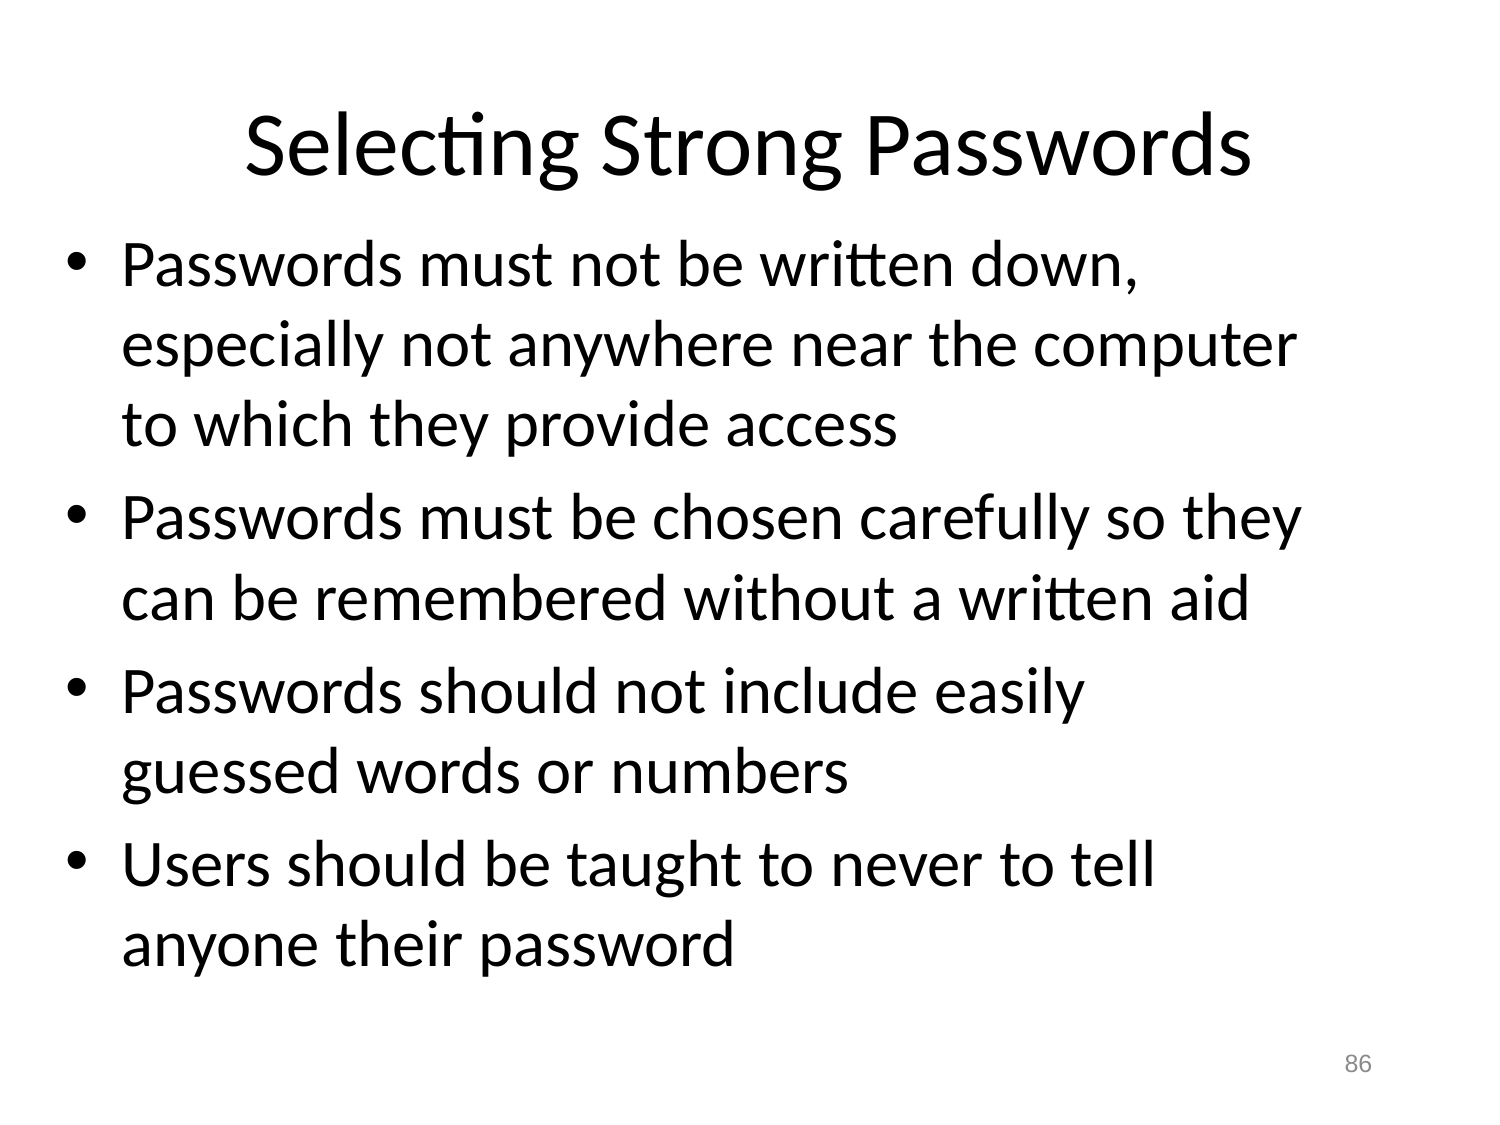

# Selecting Strong Passwords
Passwords must not be written down, especially not anywhere near the computer to which they provide access
Passwords must be chosen carefully so they can be remembered without a written aid
Passwords should not include easily guessed words or numbers
Users should be taught to never to tell anyone their password
86